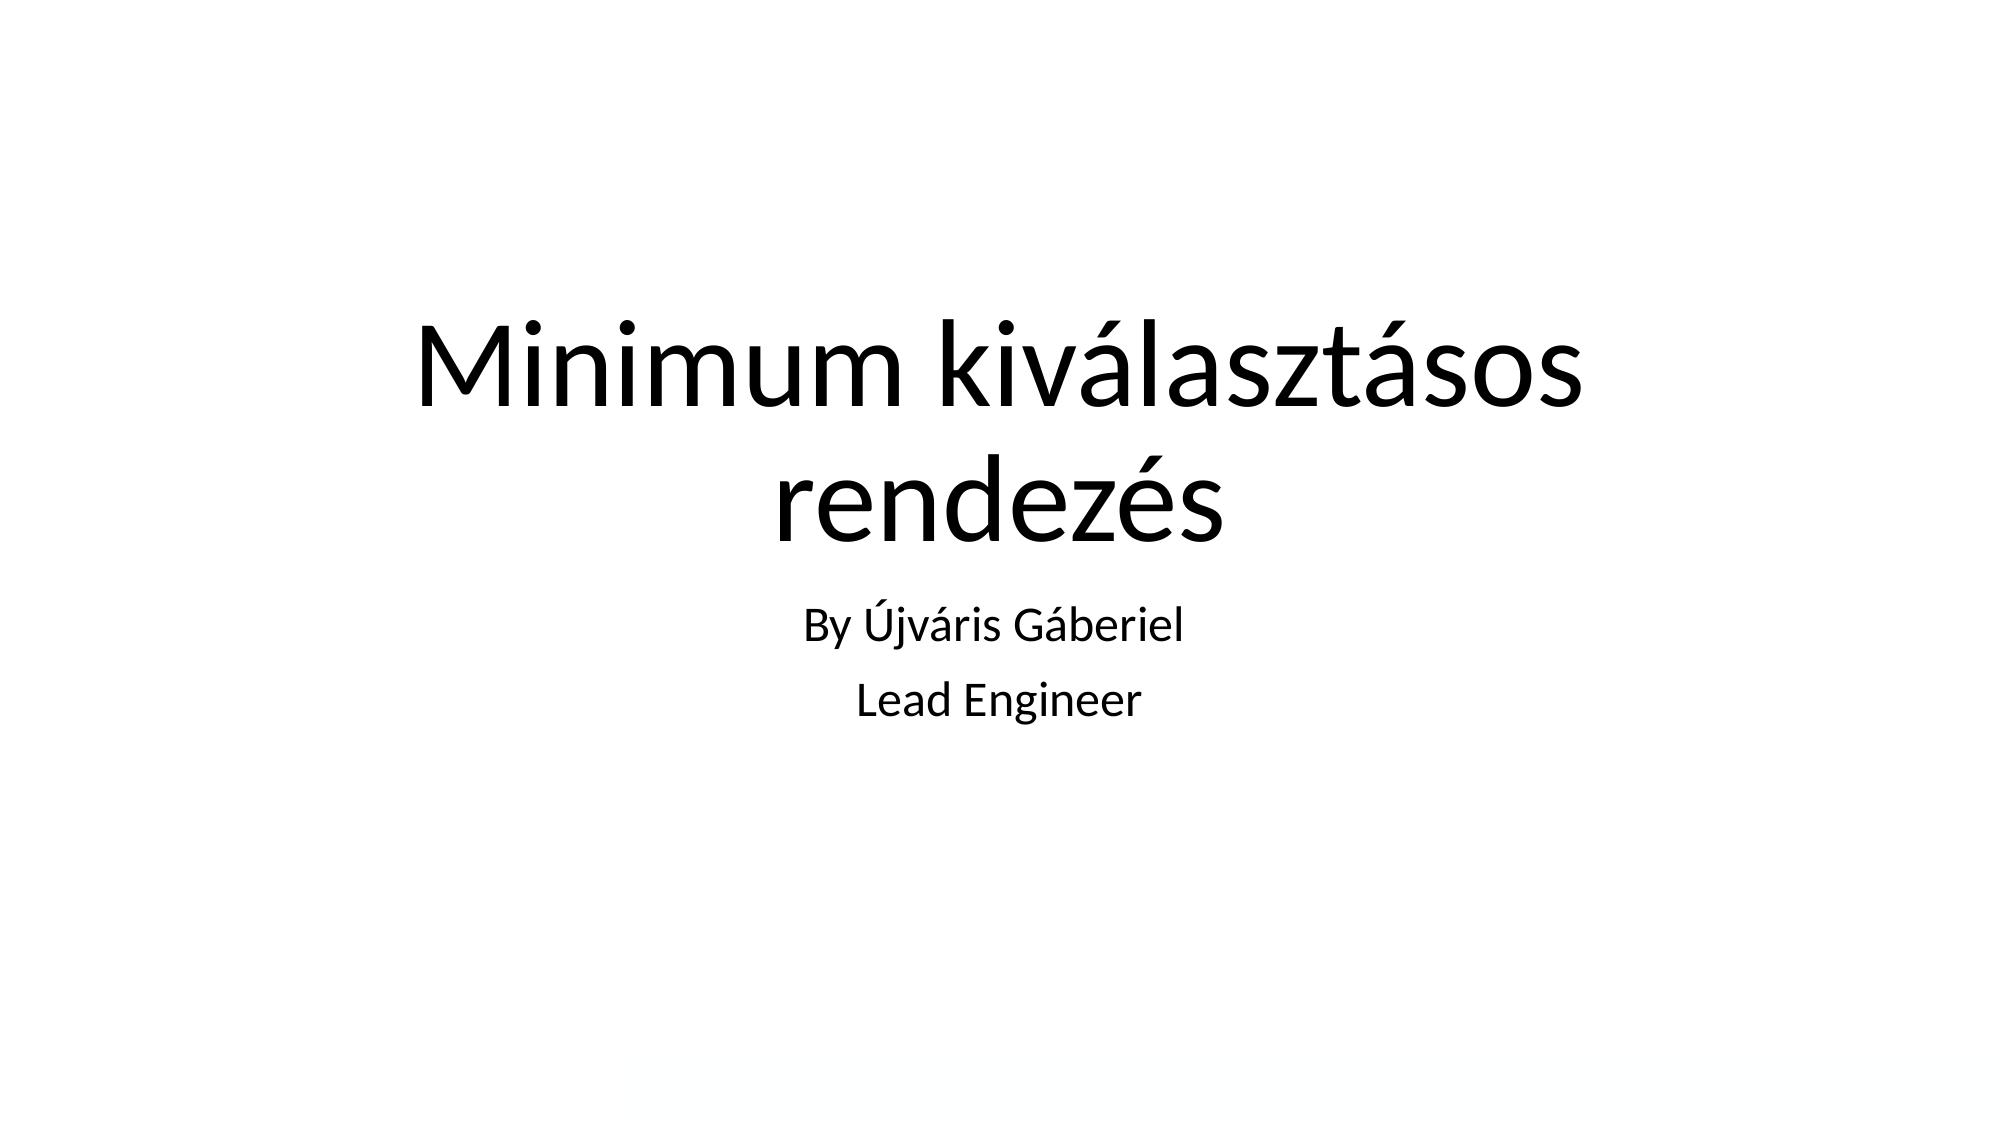

# Minimum kiválasztásos rendezés
By Újváris Gáberiel
Lead Engineer